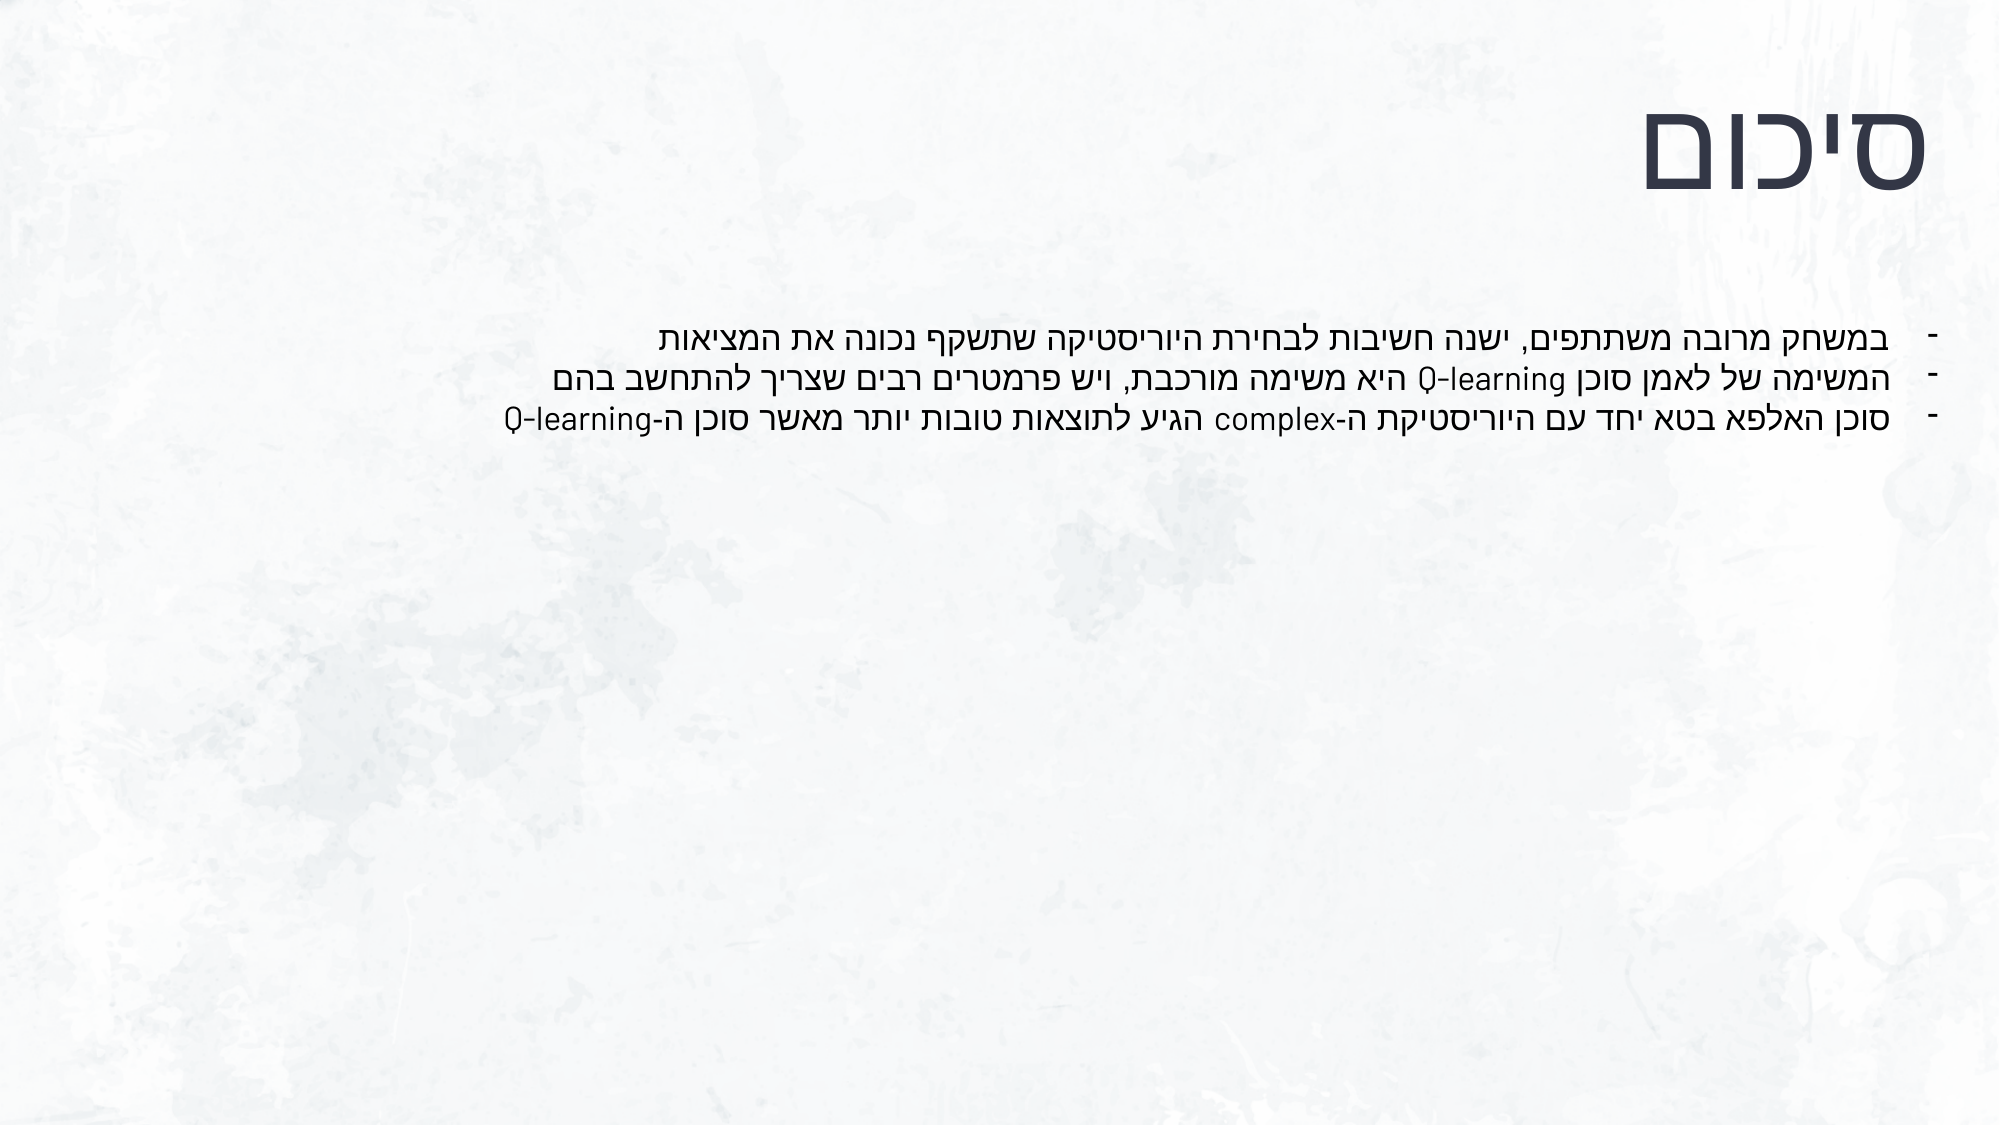

# סיכום
במשחק מרובה משתתפים, ישנה חשיבות לבחירת היוריסטיקה שתשקף נכונה את המציאות
המשימה של לאמן סוכן Q-learning היא משימה מורכבת, ויש פרמטרים רבים שצריך להתחשב בהם
סוכן האלפא בטא יחד עם היוריסטיקת ה-complex הגיע לתוצאות טובות יותר מאשר סוכן ה-Q-learning